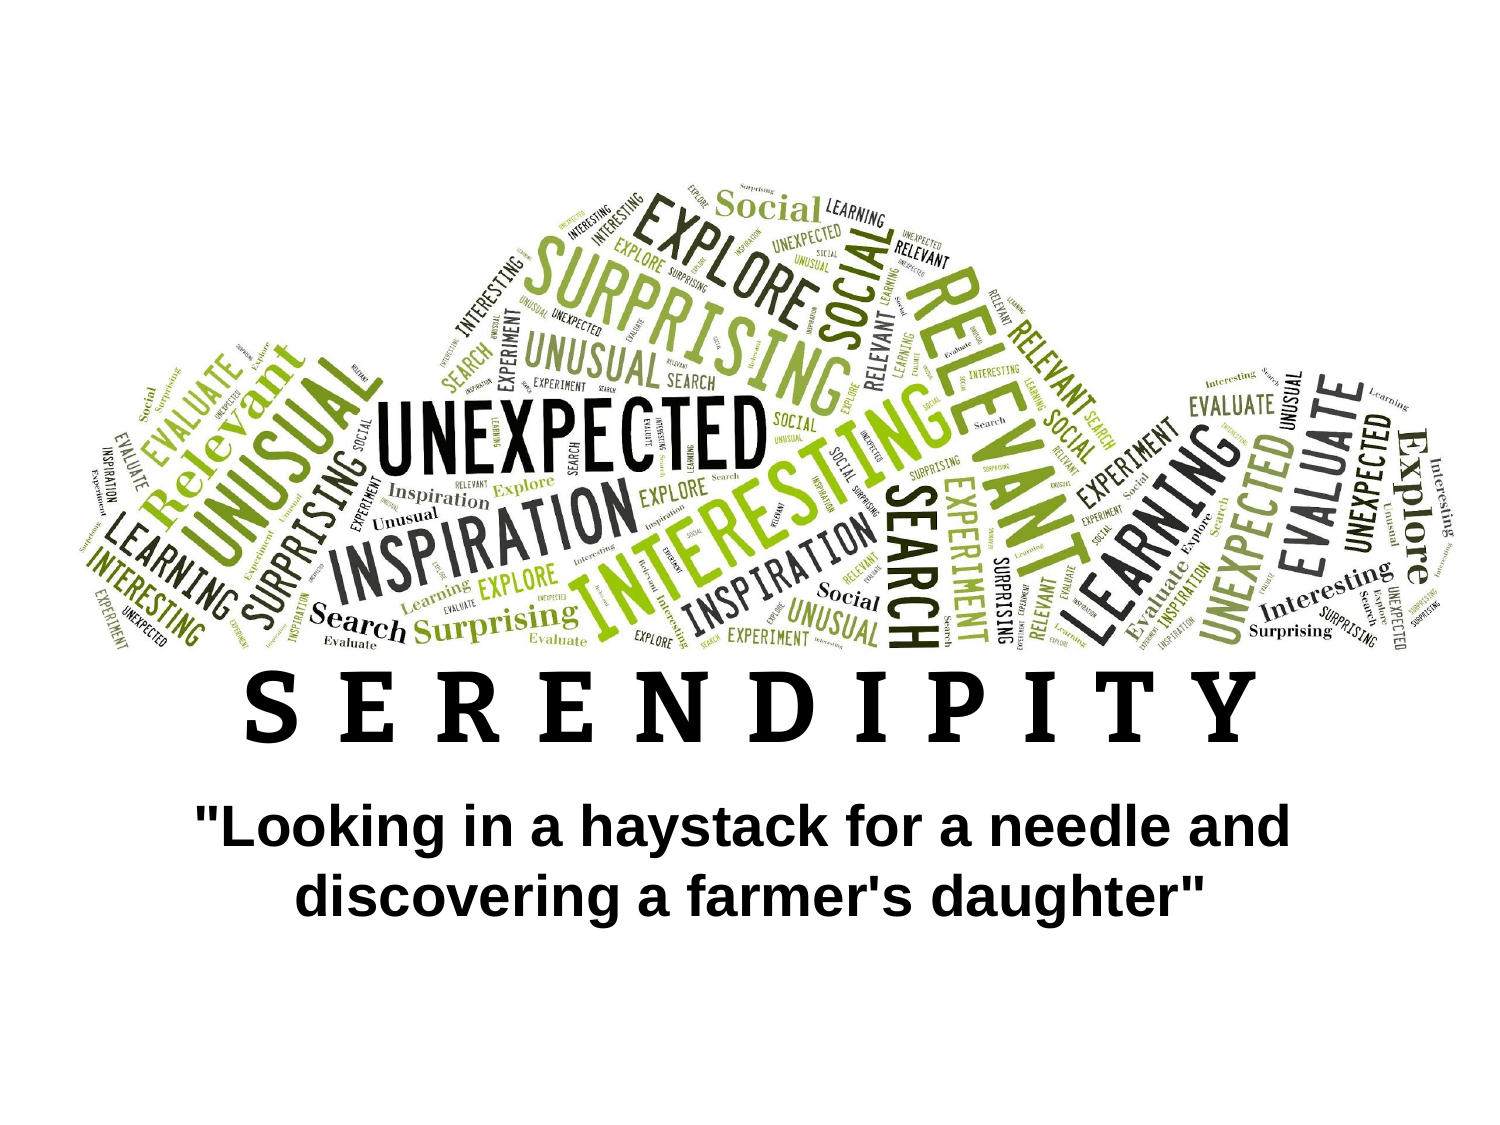

S  E  R  E  N  D  I  P  I  T  Y
"Looking in a haystack for a needle and
discovering a farmer's daughter"